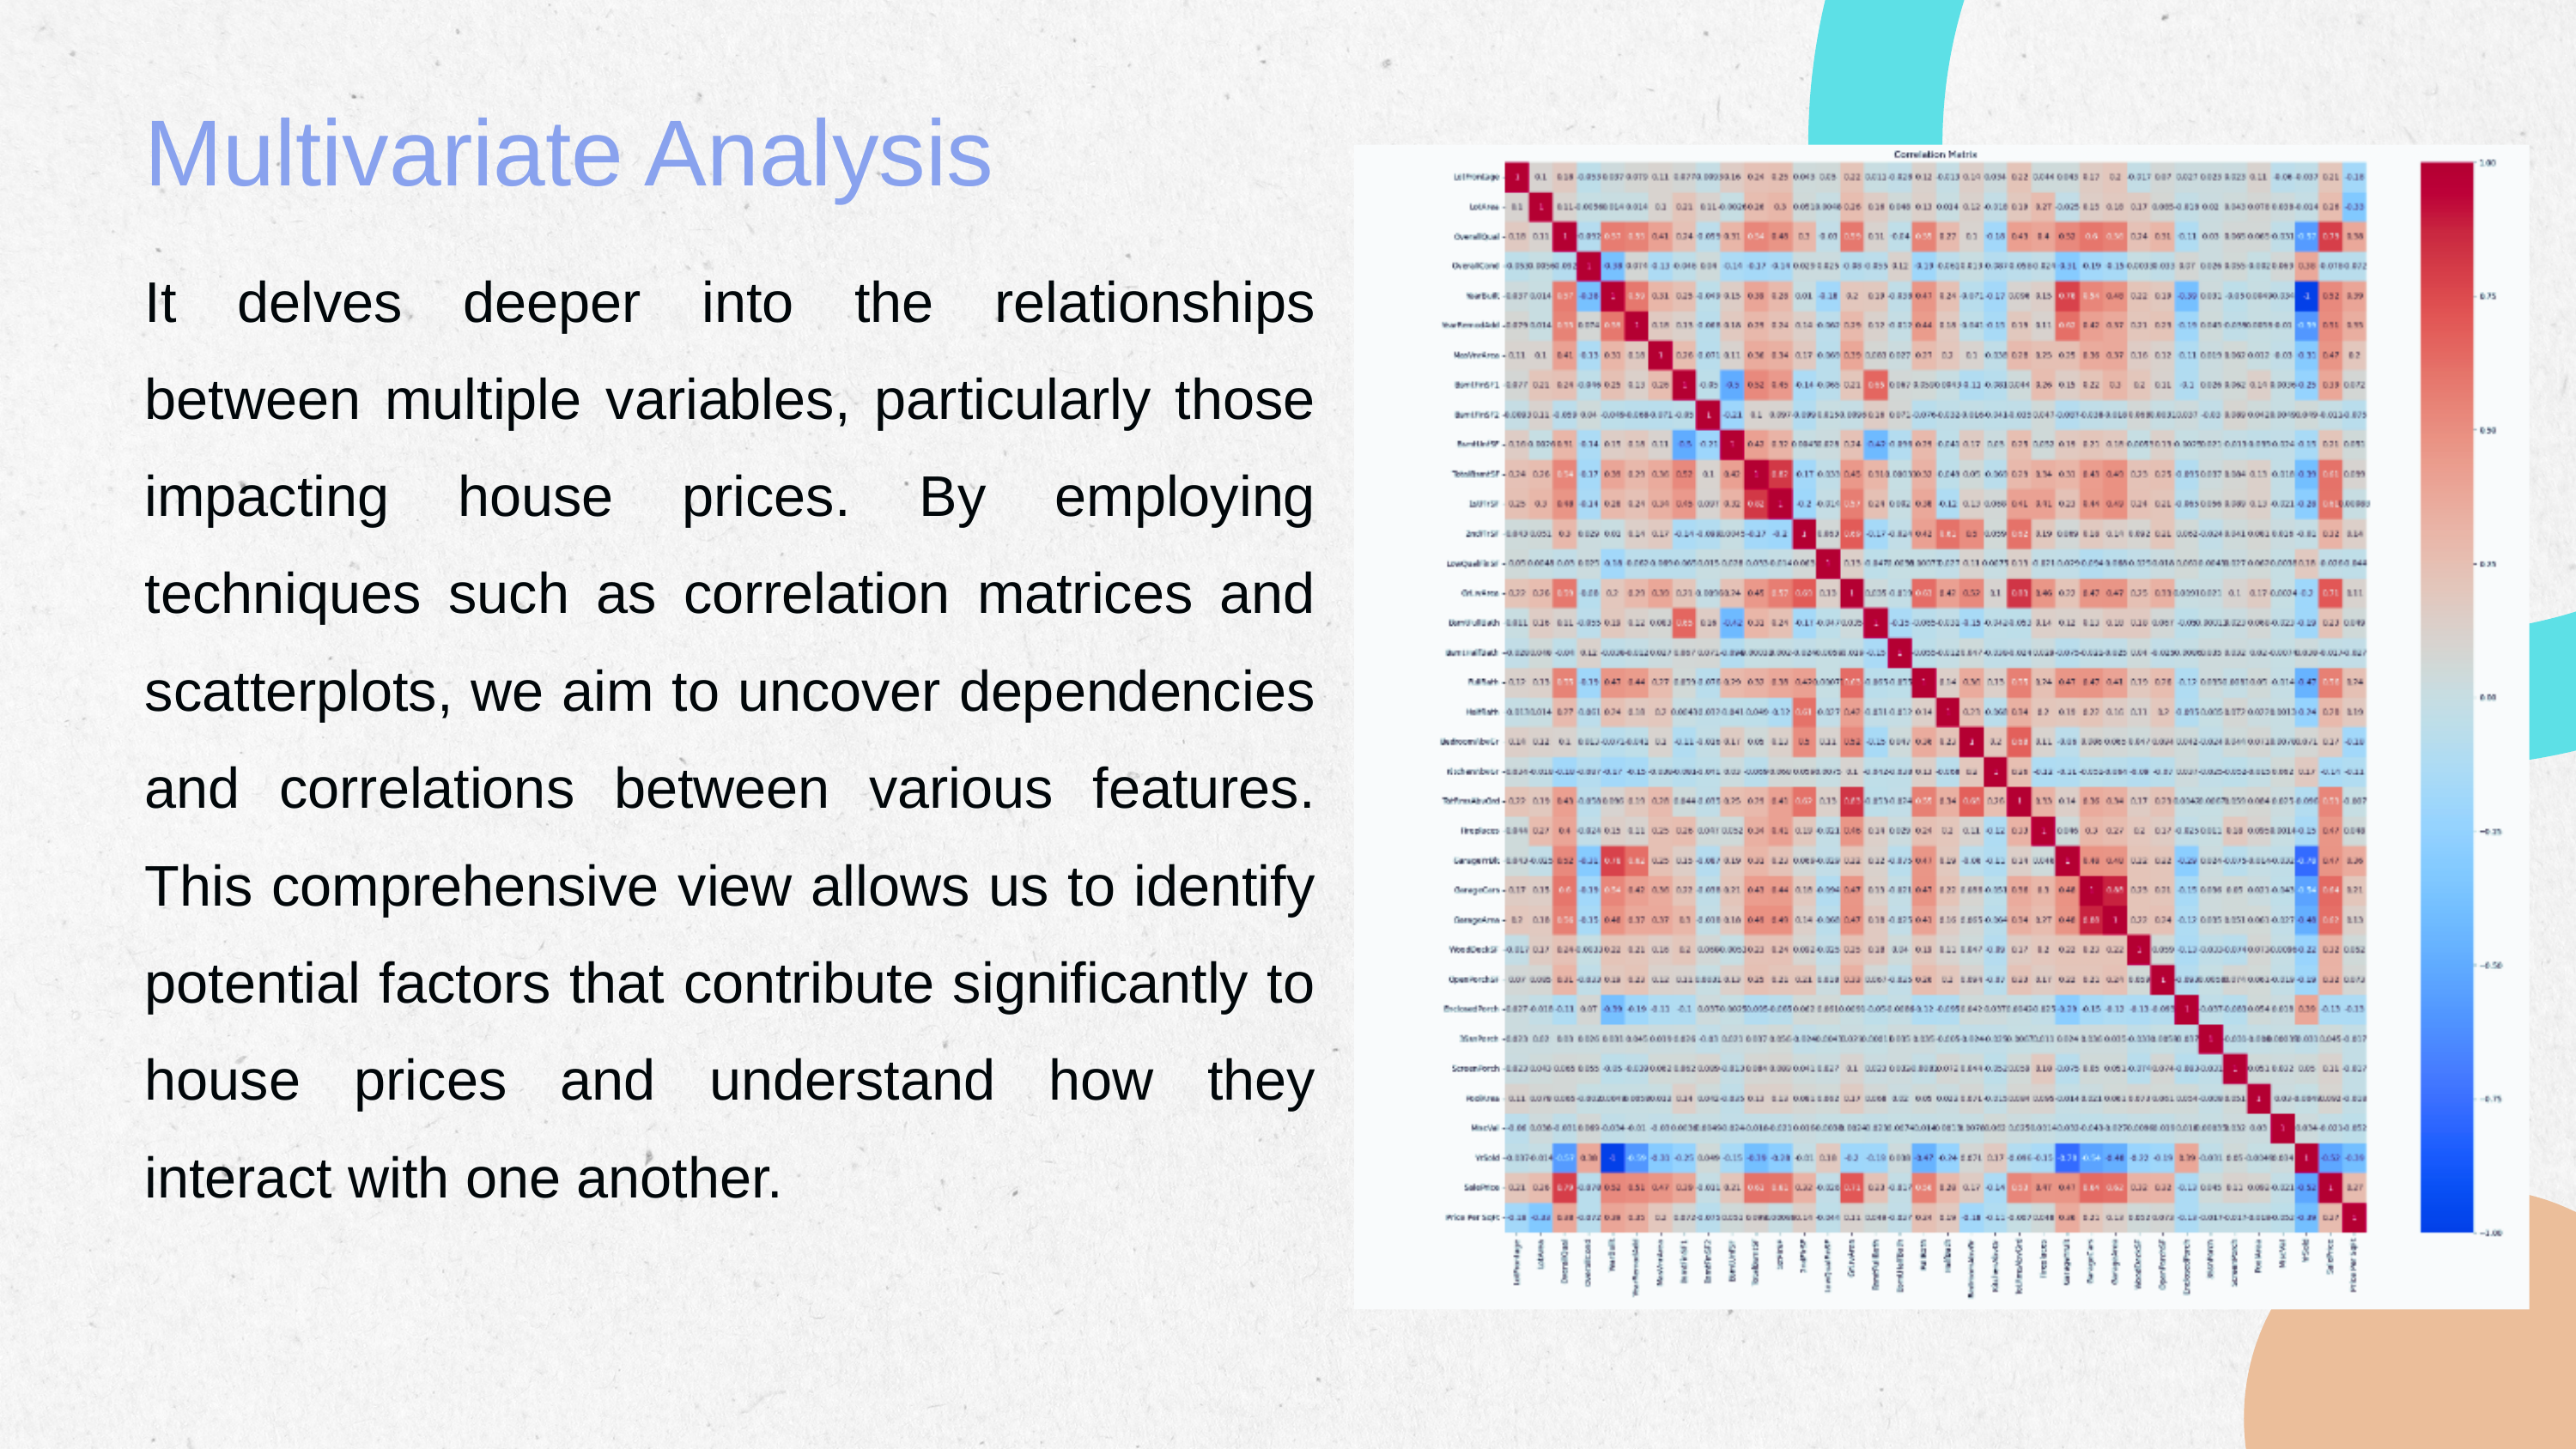

Multivariate Analysis

It delves deeper into the relationships between multiple variables, particularly those impacting house prices. By employing techniques such as correlation matrices and scatterplots, we aim to uncover dependencies and correlations between various features. This comprehensive view allows us to identify potential factors that contribute significantly to house prices and understand how they interact with one another.